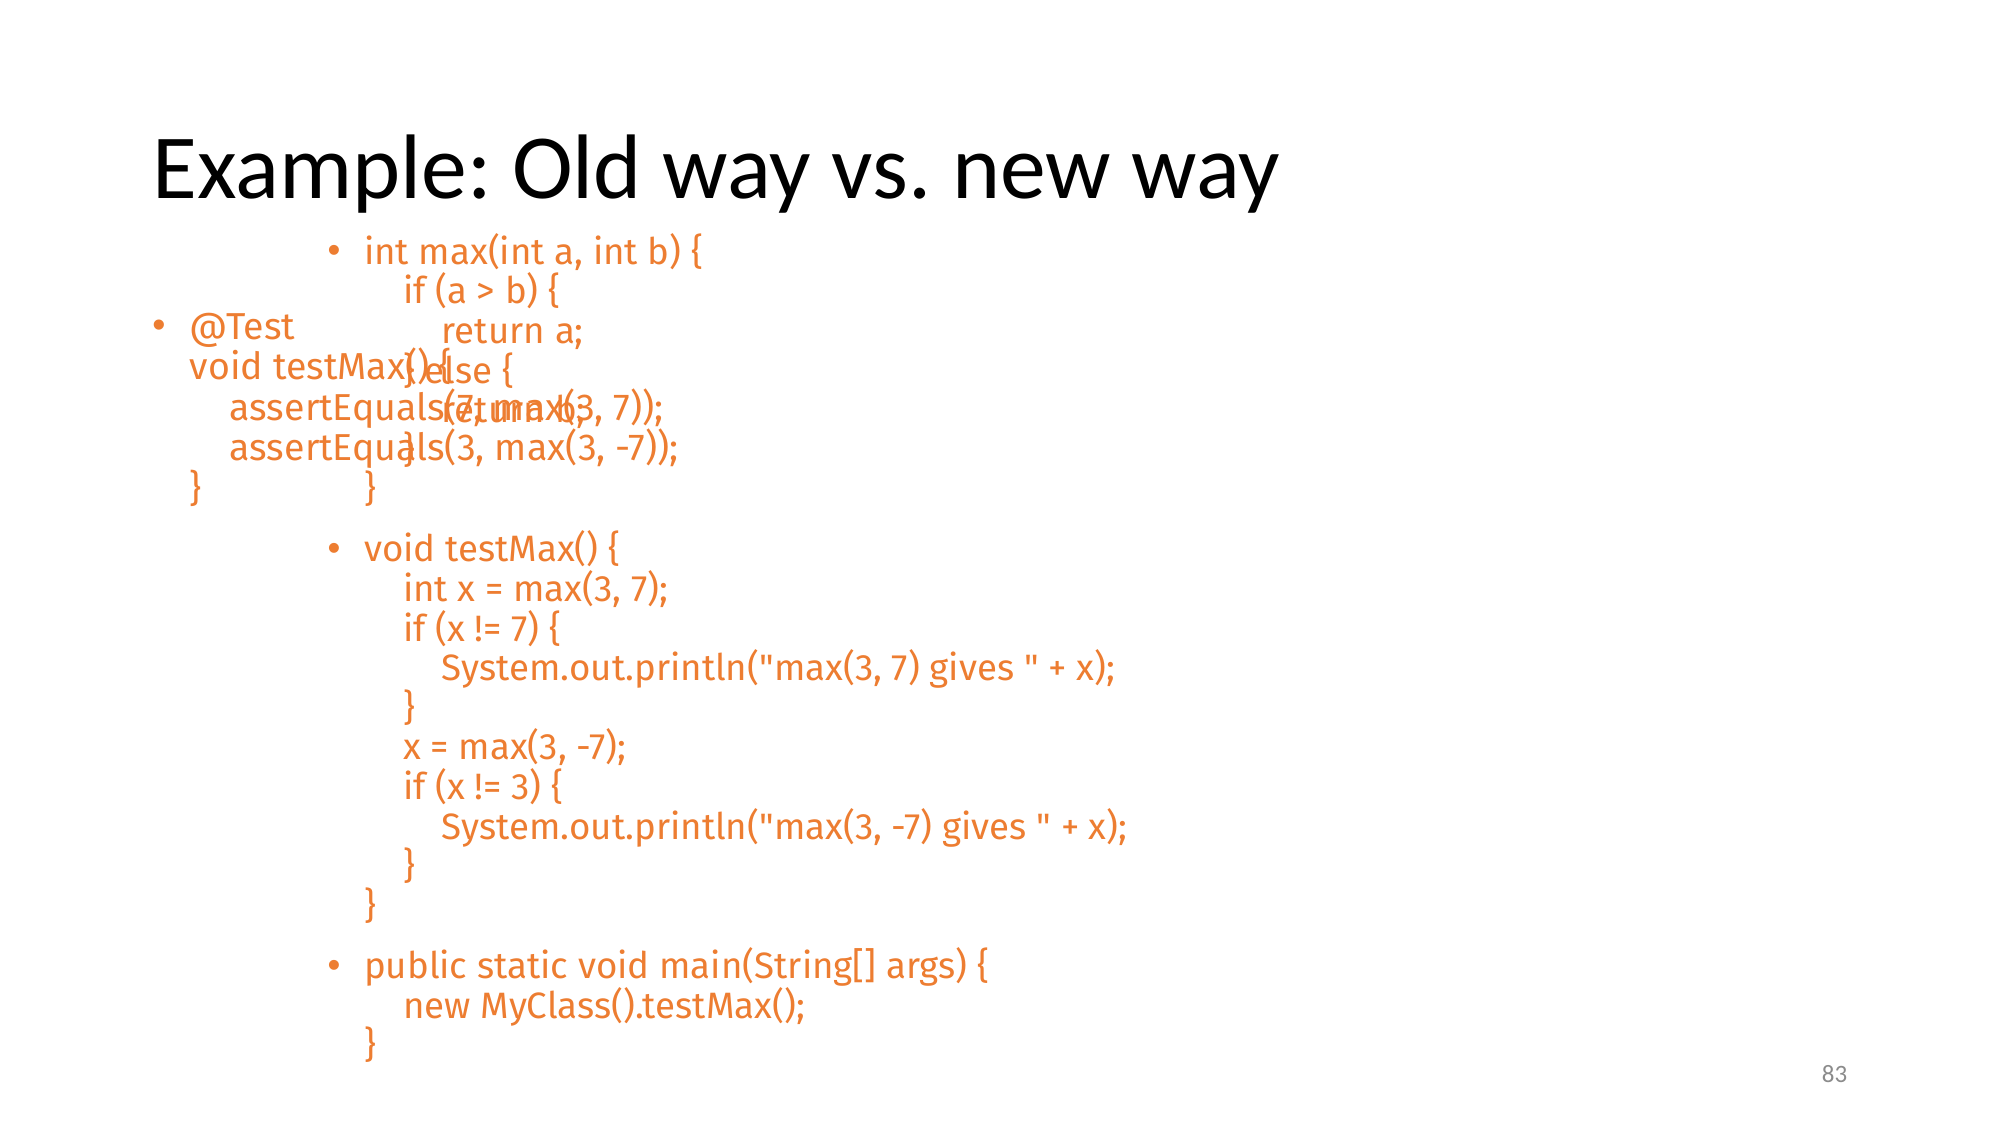

# Example: Old way vs. new way
int max(int a, int b) {
    if (a > b) {
        return a;
    } else {
        return b;
    }
}
void testMax() {
    int x = max(3, 7);
    if (x != 7) {
        System.out.println("max(3, 7) gives " + x);
    }
    x = max(3, -7);
    if (x != 3) {
        System.out.println("max(3, -7) gives " + x);
    }
}
public static void main(String[] args) {
    new MyClass().testMax();
}

@Test
void testMax() {
    assertEquals(7, max(3, 7));
    assertEquals(3, max(3, -7));
}
83